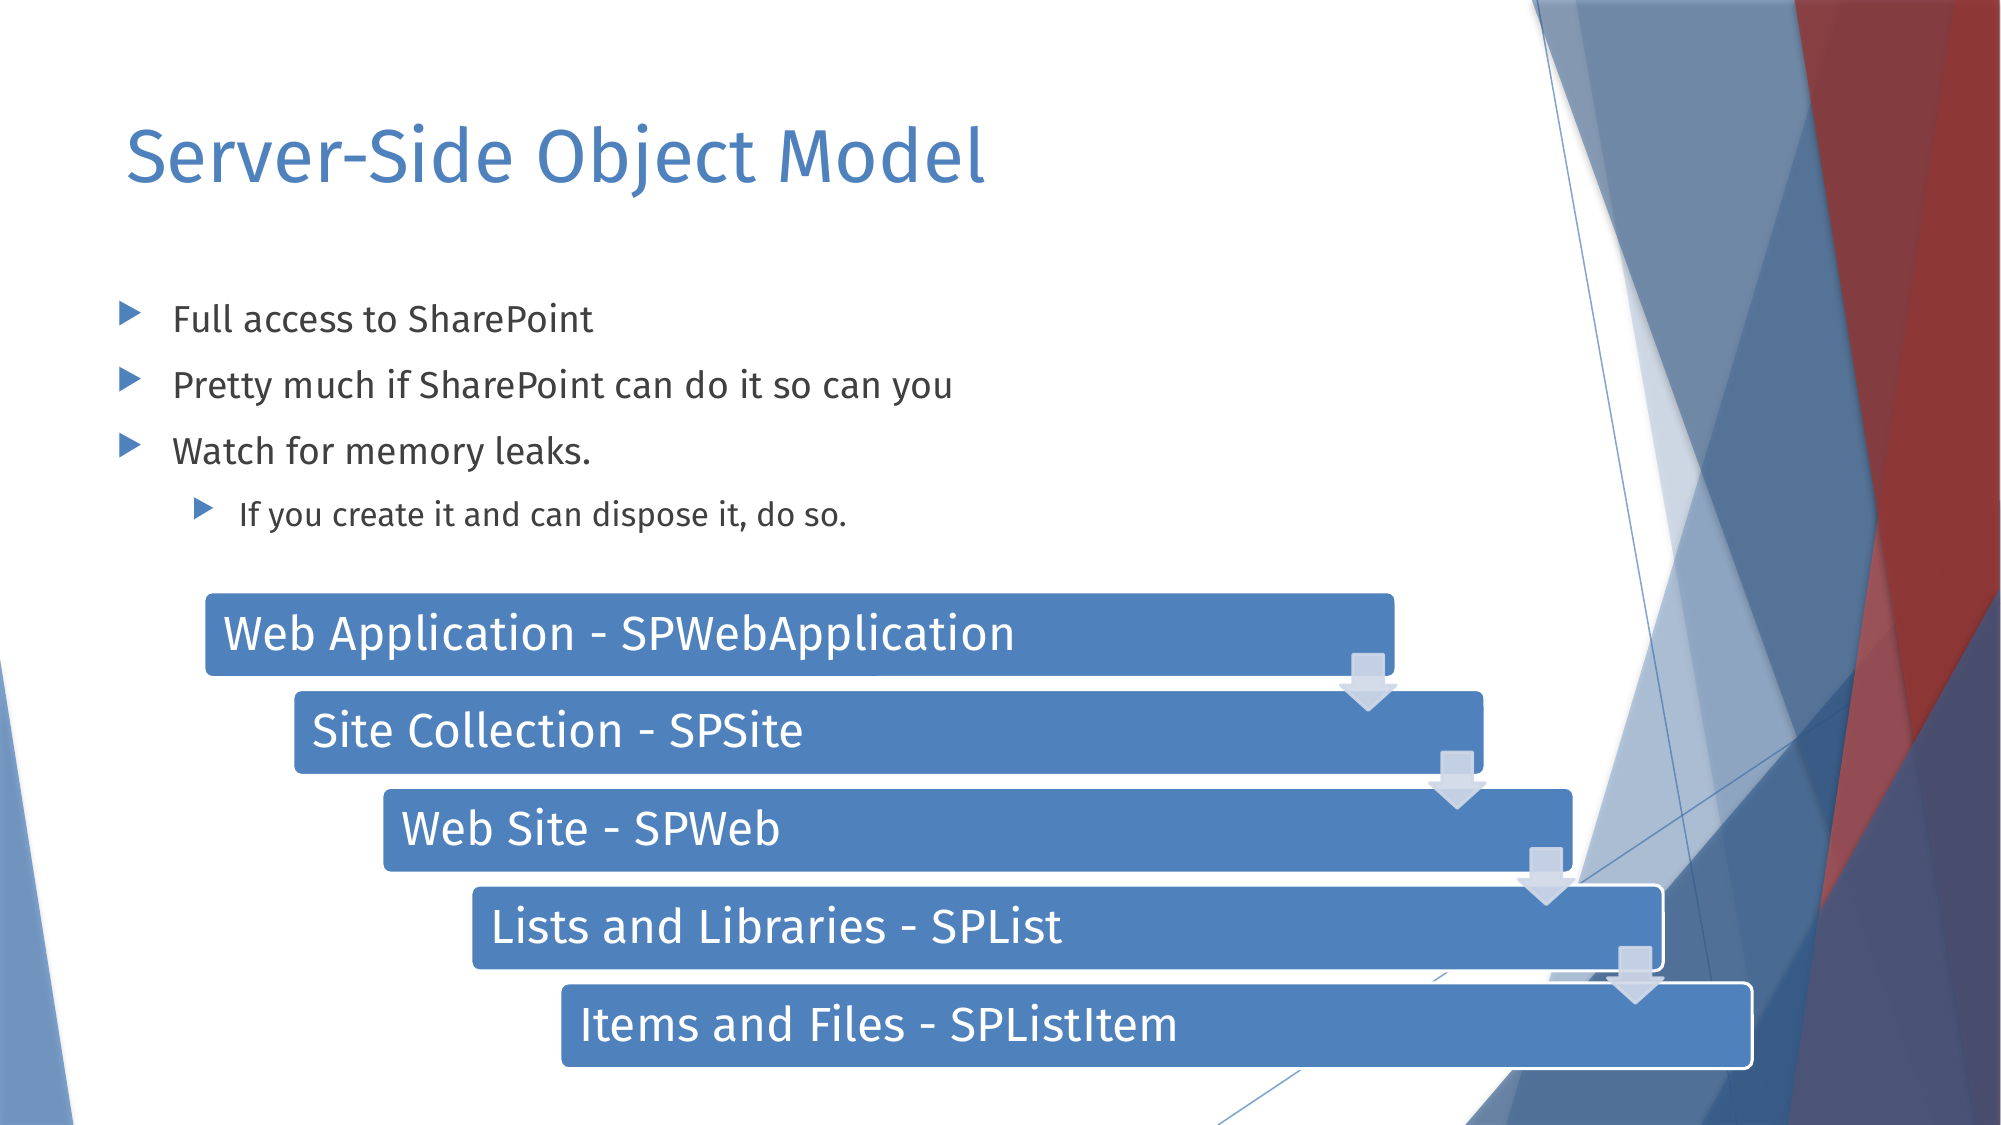

# Server-Side Object Model
Full access to SharePoint
Pretty much if SharePoint can do it so can you
Watch for memory leaks.
If you create it and can dispose it, do so.
Web Application - SPWebApplication
Site Collection - SPSite
Web Site - SPWeb
Lists and Libraries - SPList
Items and Files - SPListItem